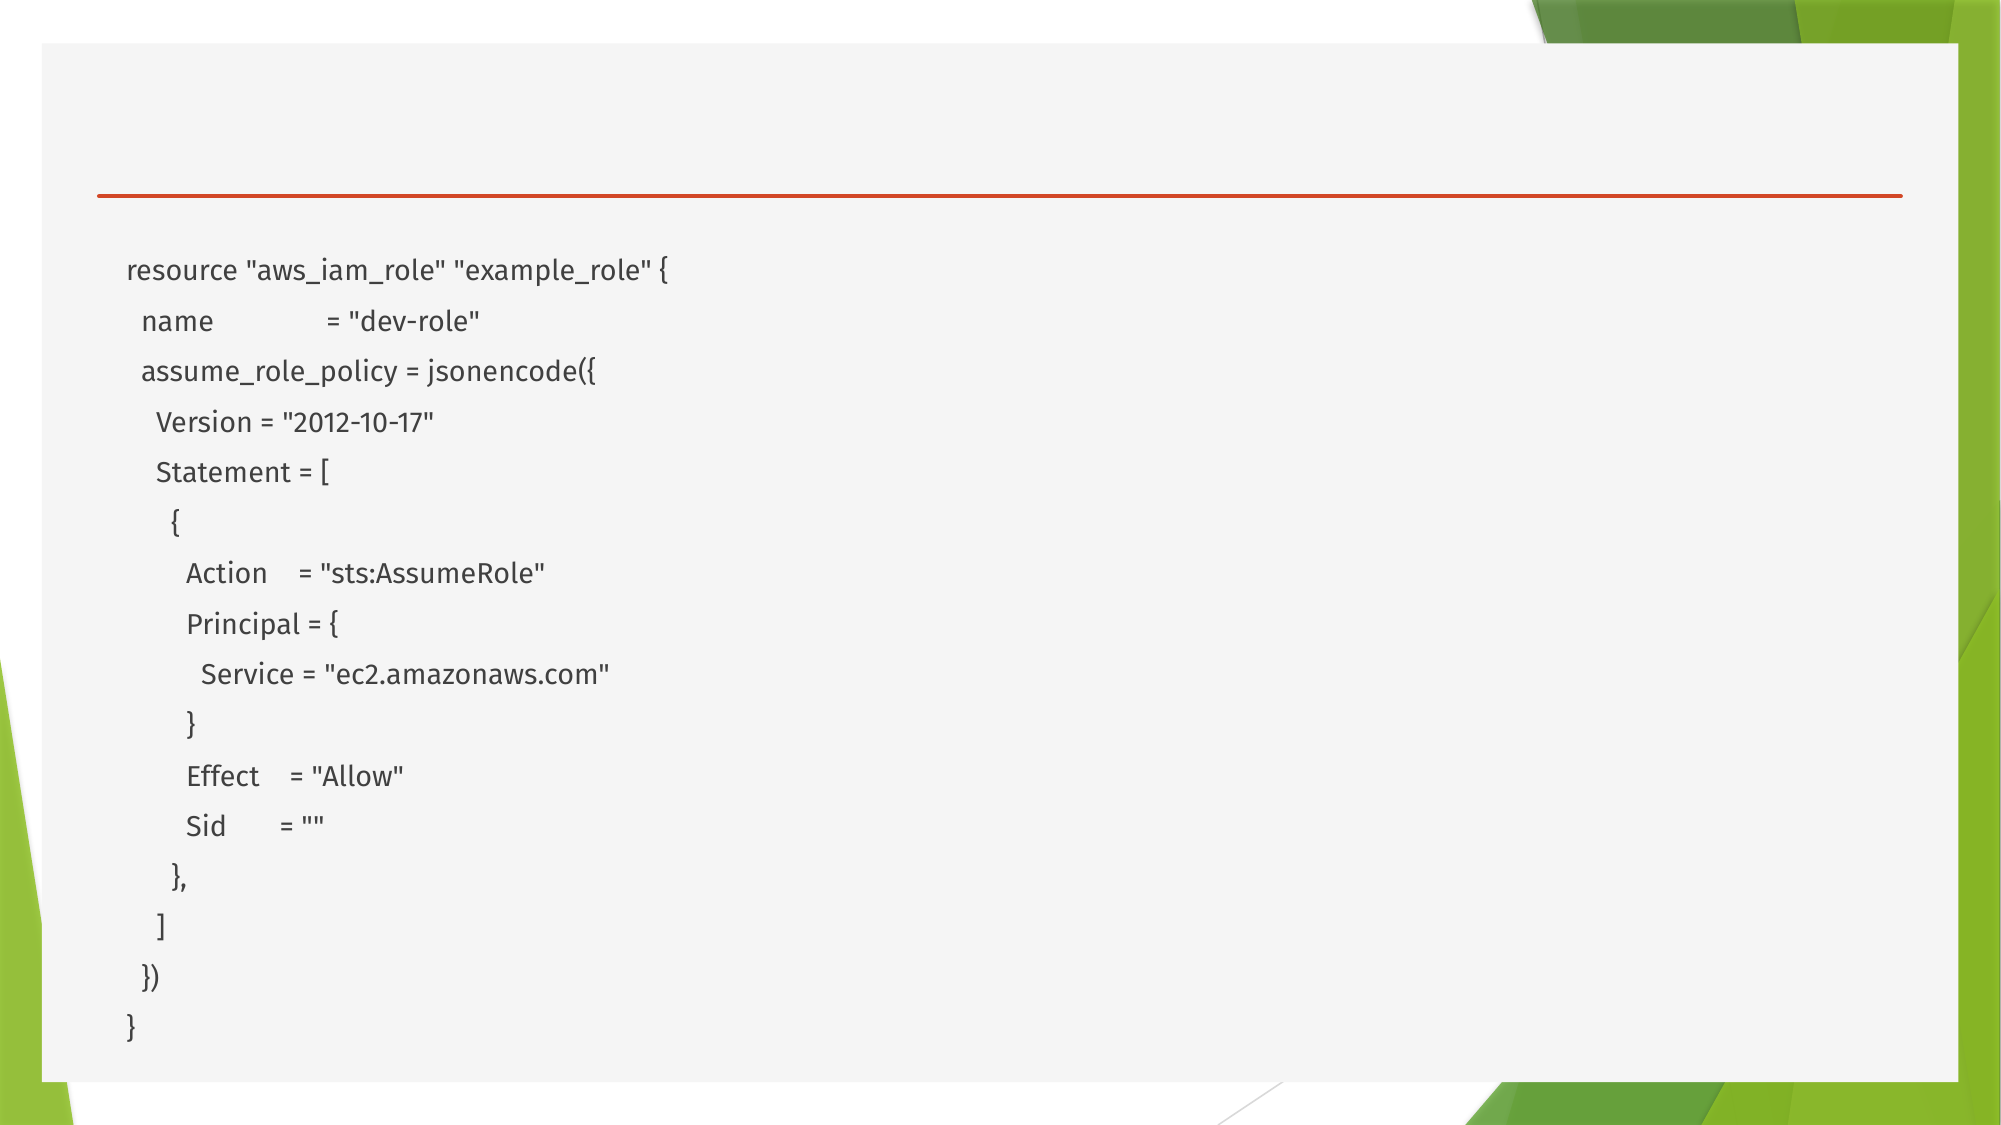

#
resource "aws_iam_role" "example_role" {
  name               = "dev-role"
  assume_role_policy = jsonencode({
    Version = "2012-10-17"
    Statement = [
      {
        Action    = "sts:AssumeRole"
        Principal = {
          Service = "ec2.amazonaws.com"
        }
        Effect    = "Allow"
        Sid       = ""
      },
    ]
  })
}